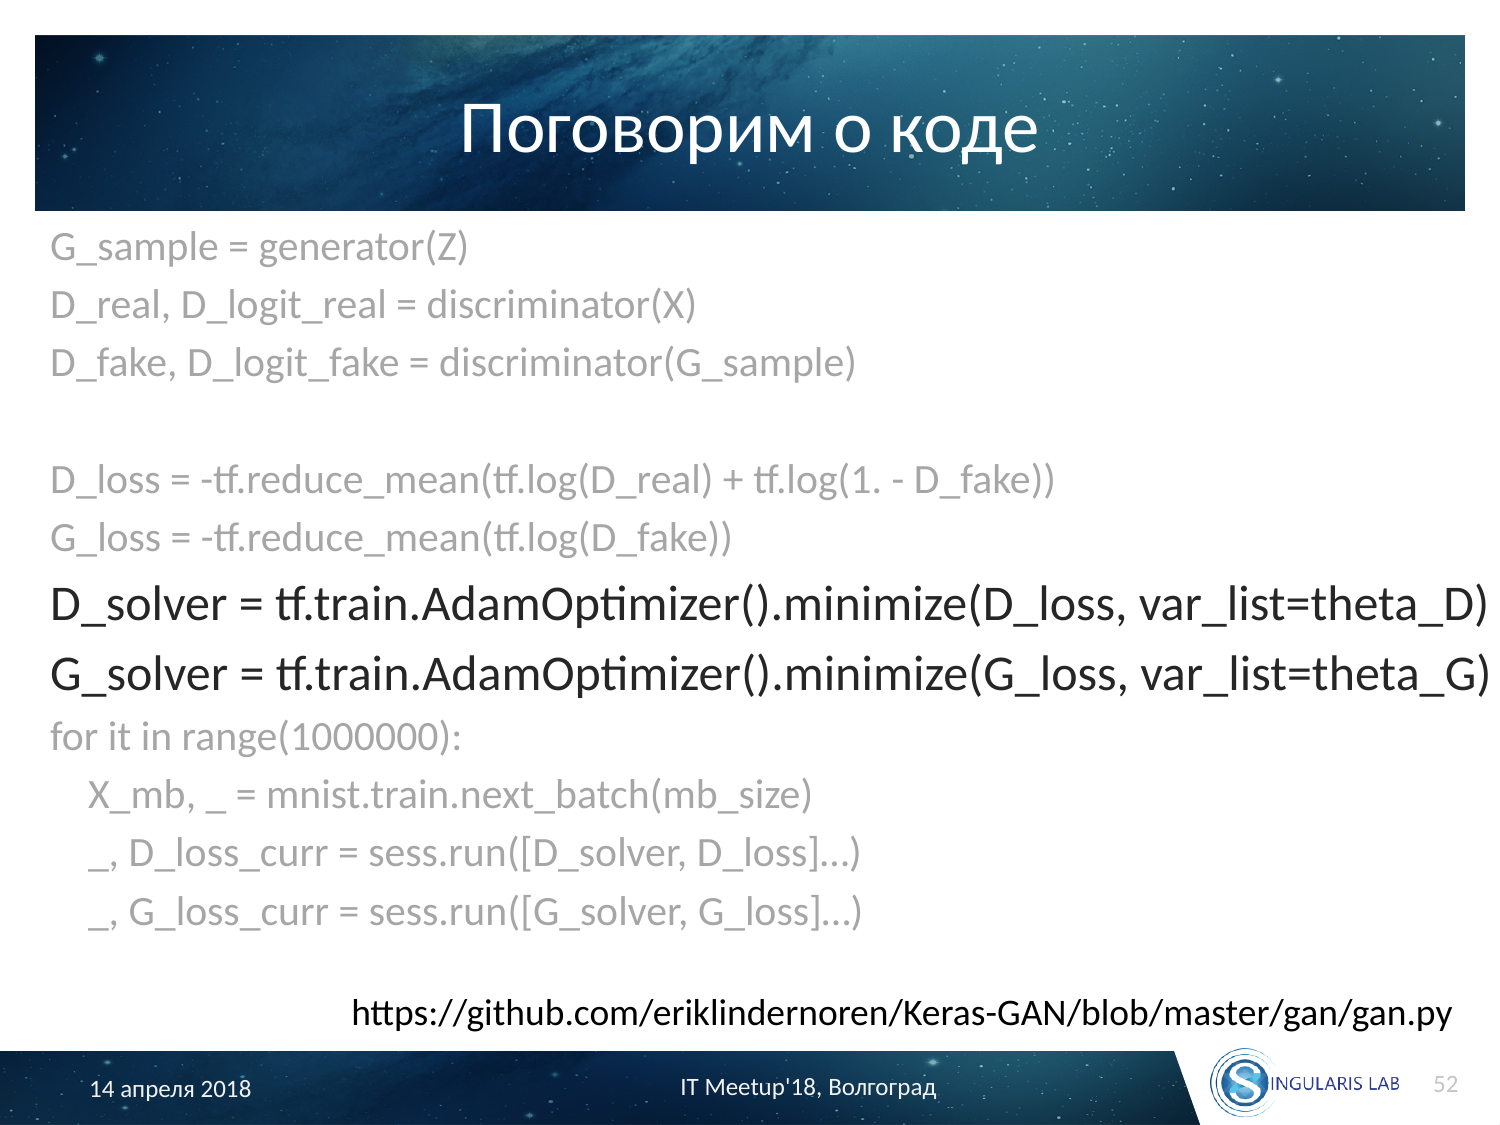

# Поговорим о коде
G_sample = generator(Z)
D_real, D_logit_real = discriminator(X)
D_fake, D_logit_fake = discriminator(G_sample)

D_loss = -tf.reduce_mean(tf.log(D_real) + tf.log(1. - D_fake))
G_loss = -tf.reduce_mean(tf.log(D_fake))
D_solver = tf.train.AdamOptimizer().minimize(D_loss, var_list=theta_D)
G_solver = tf.train.AdamOptimizer().minimize(G_loss, var_list=theta_G)
for it in range(1000000):
    X_mb, _ = mnist.train.next_batch(mb_size)
    _, D_loss_curr = sess.run([D_solver, D_loss]…)
    _, G_loss_curr = sess.run([G_solver, G_loss]…)

https://github.com/eriklindernoren/Keras-GAN/blob/master/gan/gan.py
52
IT Meetup'18, Волгоград
14 апреля 2018